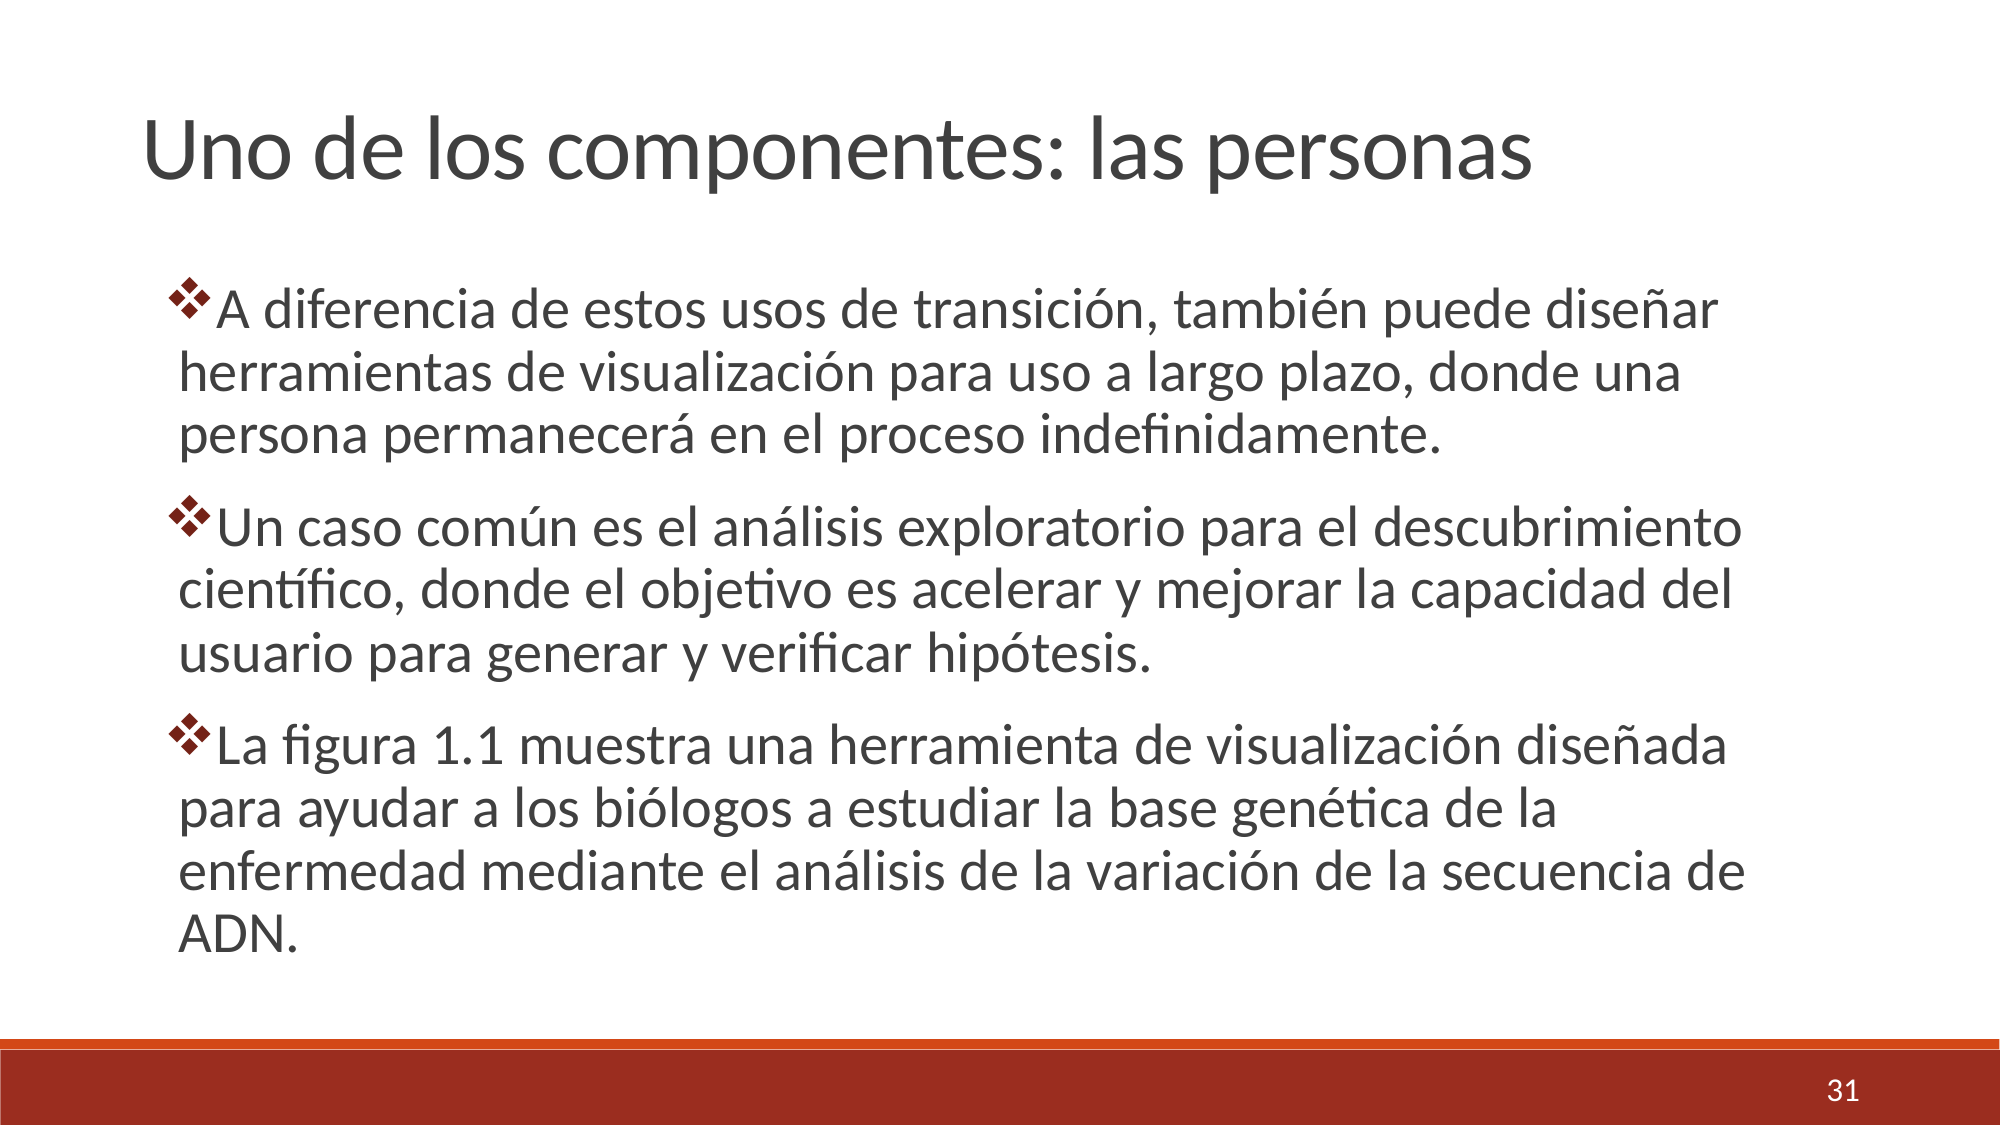

Uno de los componentes: las personas
A diferencia de estos usos de transición, también puede diseñar herramientas de visualización para uso a largo plazo, donde una persona permanecerá en el proceso indefinidamente.
Un caso común es el análisis exploratorio para el descubrimiento científico, donde el objetivo es acelerar y mejorar la capacidad del usuario para generar y verificar hipótesis.
La figura 1.1 muestra una herramienta de visualización diseñada para ayudar a los biólogos a estudiar la base genética de la enfermedad mediante el análisis de la variación de la secuencia de ADN.
31